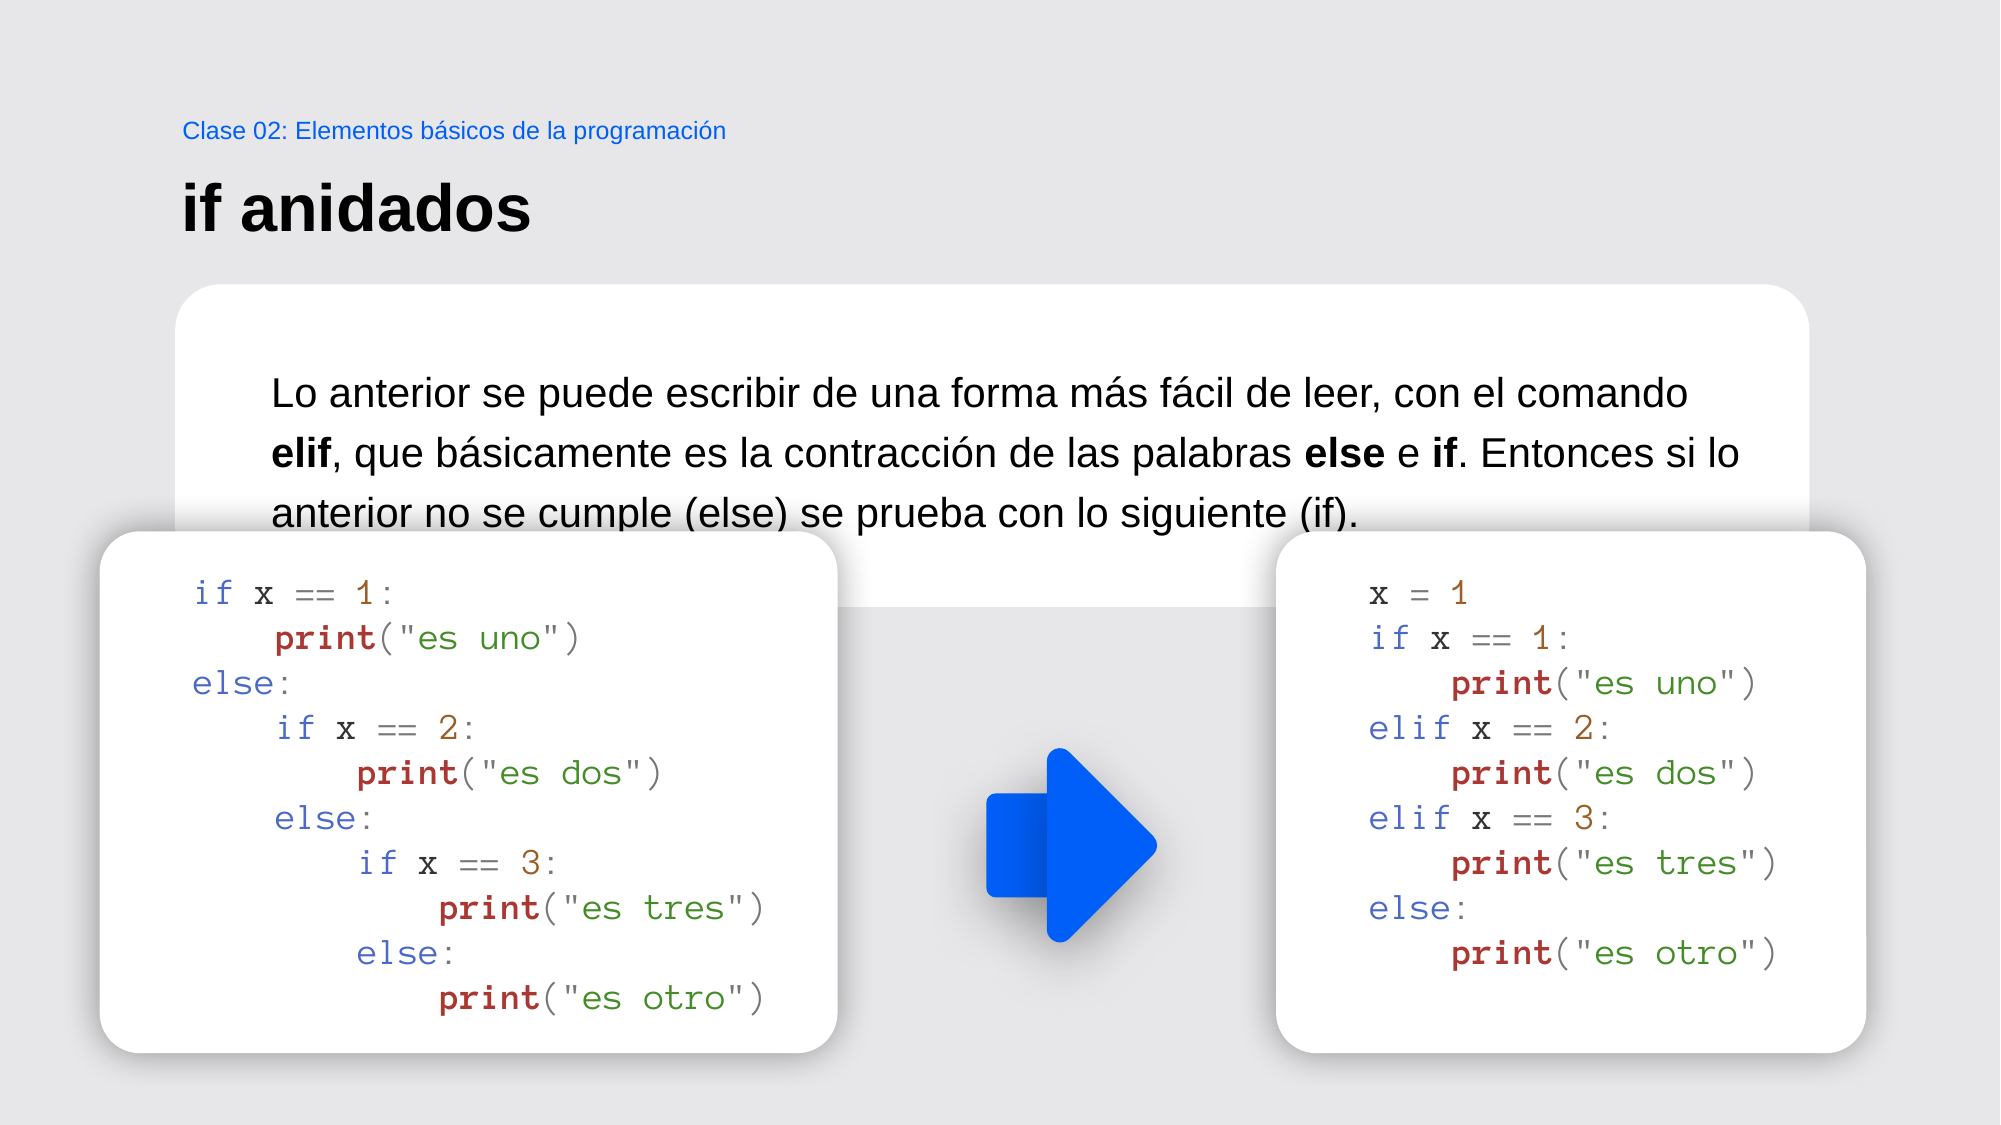

Clase 02: Elementos básicos de la programación
# if anidados
Lo anterior se puede escribir de una forma más fácil de leer, con el comando elif, que básicamente es la contracción de las palabras else e if. Entonces si lo anterior no se cumple (else) se prueba con lo siguiente (if).
x = 1
if x == 1:
    print("es uno")
elif x == 2:
    print("es dos")
elif x == 3:
    print("es tres")
else:
    print("es otro")
if x == 1:
    print("es uno")
else:
    if x == 2:
        print("es dos")
    else:
        if x == 3:
            print("es tres")
        else:
            print("es otro")